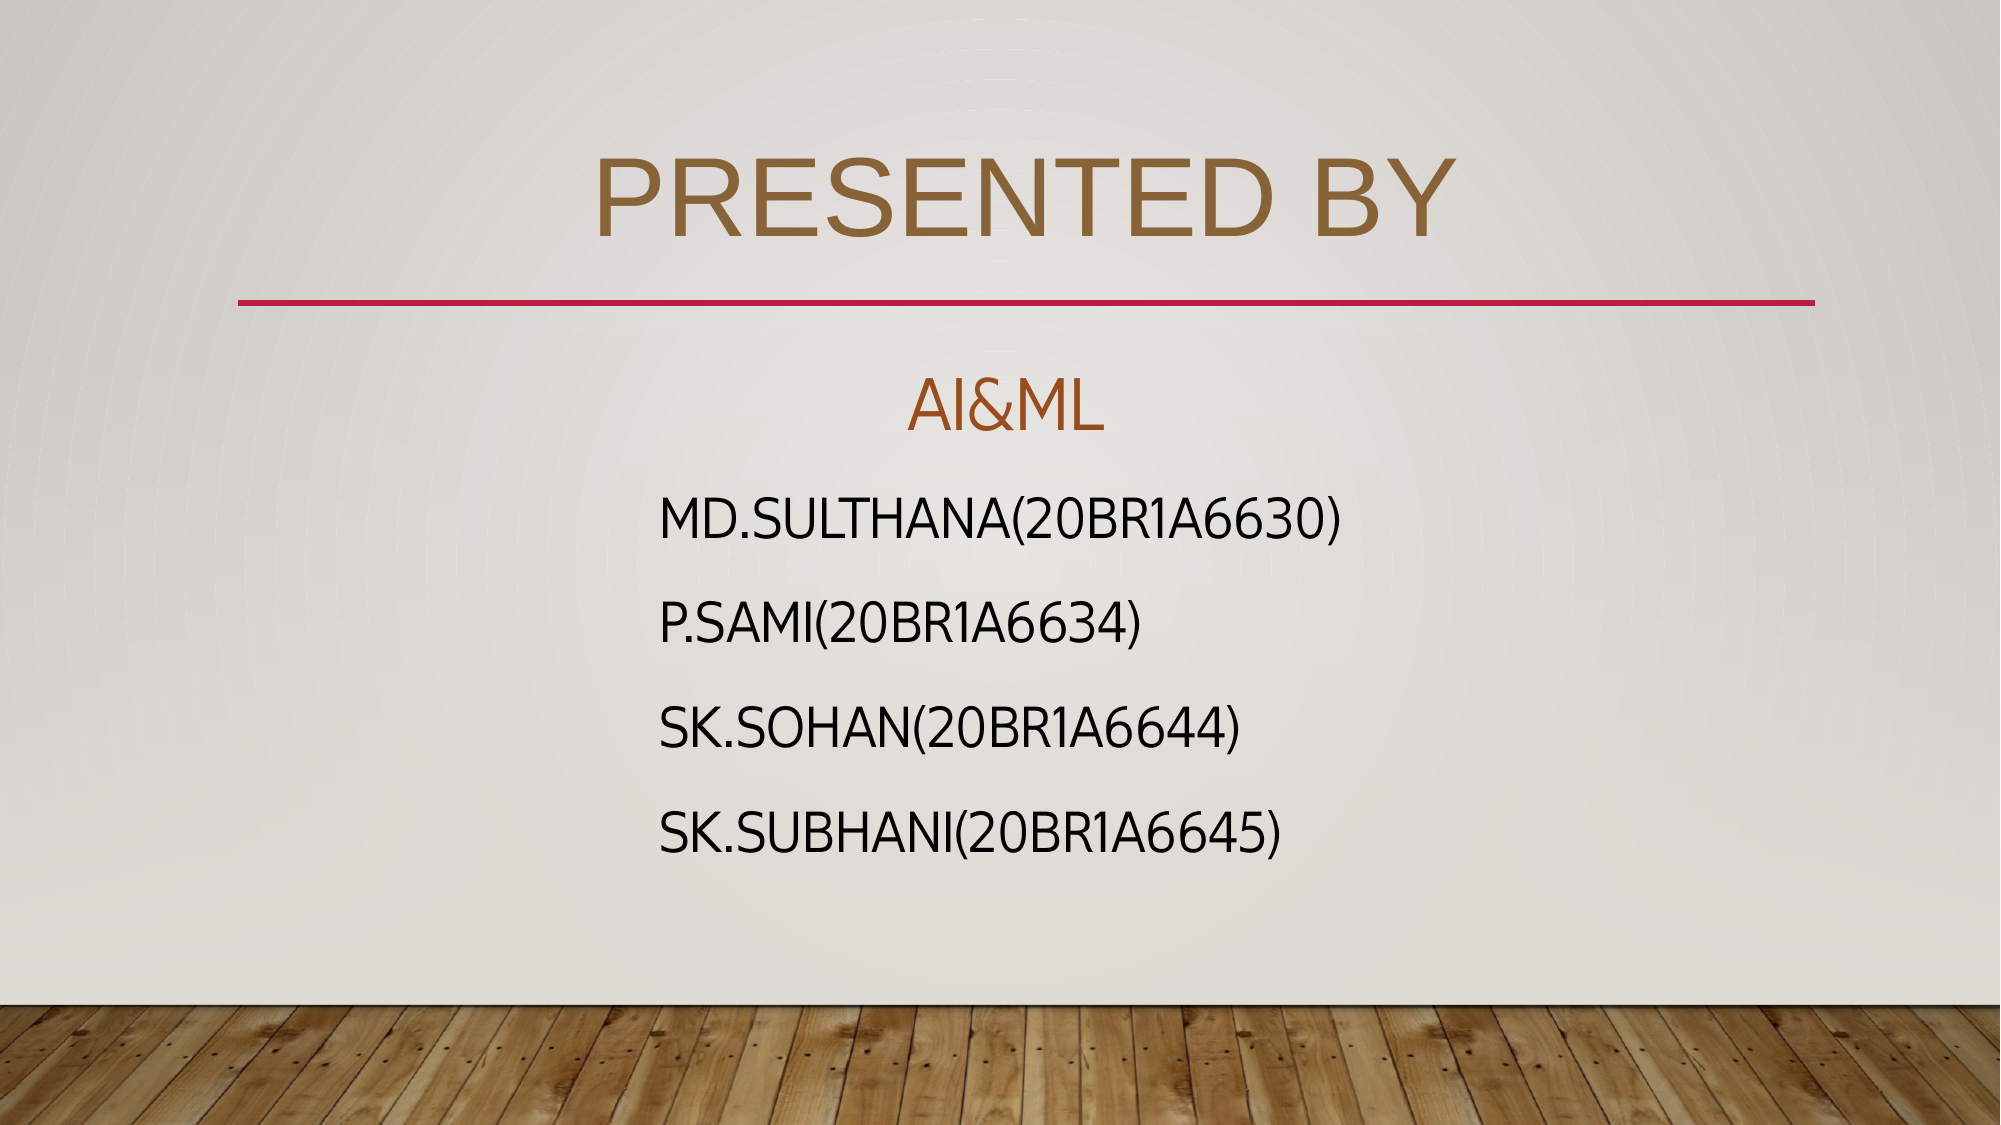

# PRESENTED BY
           AI&ML
MD.SULTHANA(20BR1A6630)
P.SAMI(20BR1A6634)
SK.SOHAN(20BR1A6644)
SK.SUBHANI(20BR1A6645)